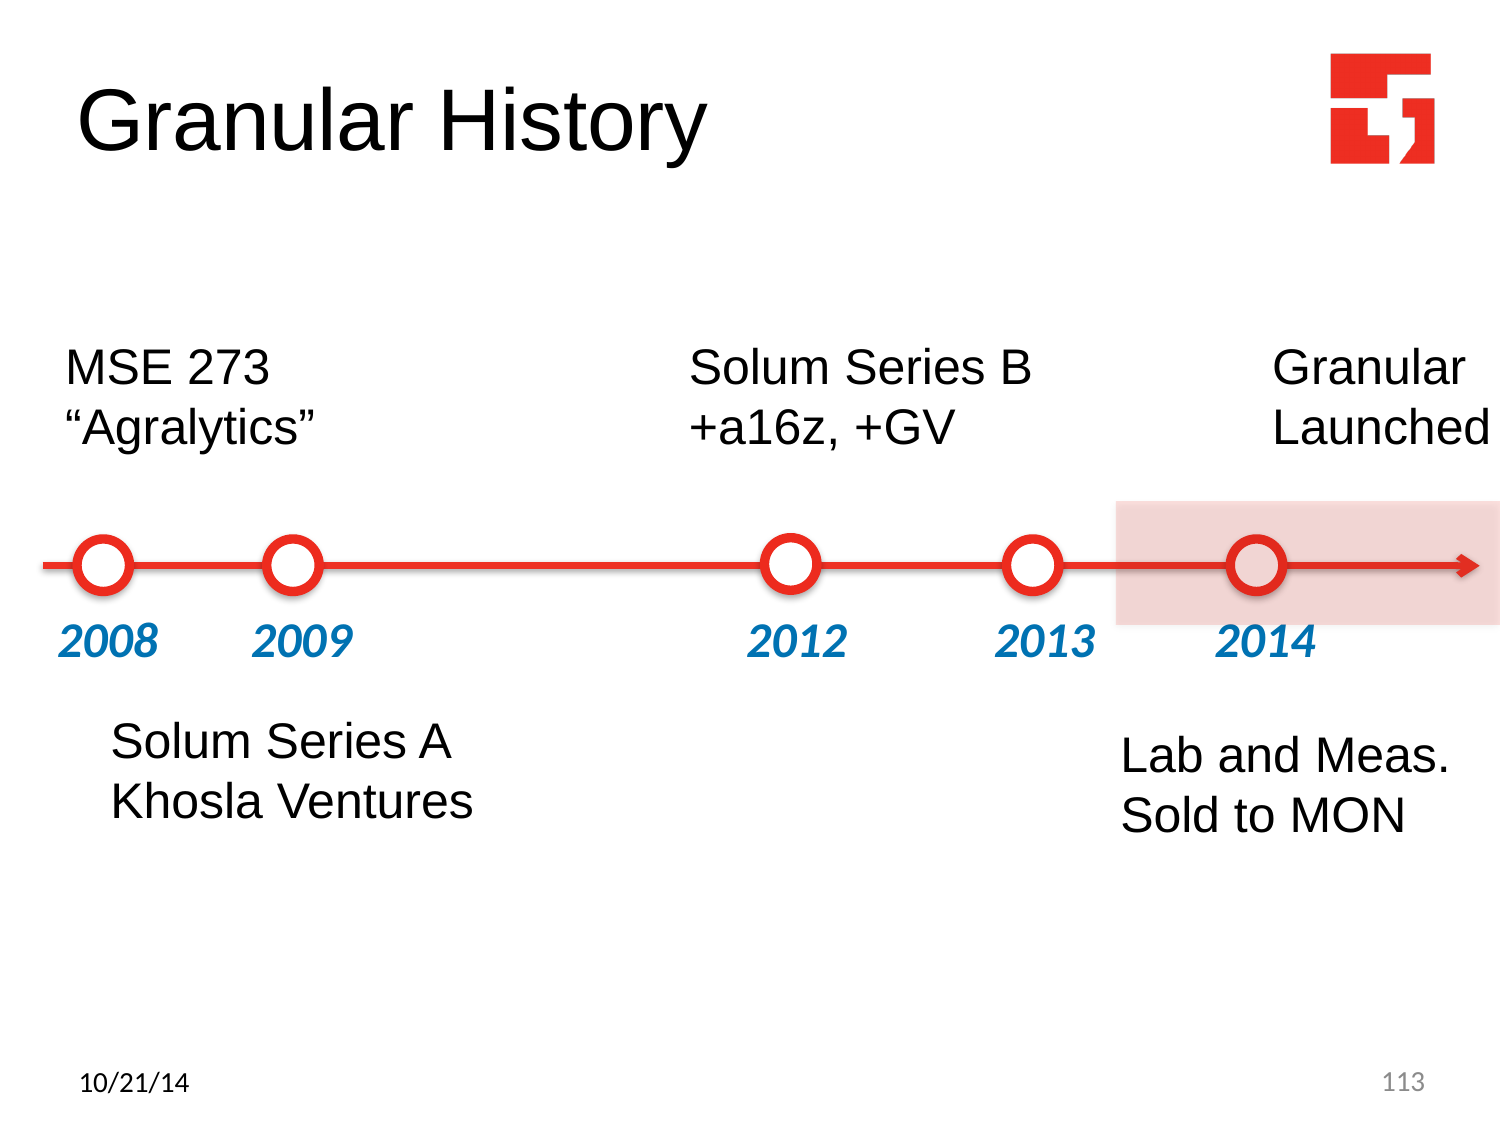

# Granular History
MSE 273
“Agralytics”
Solum Series B
+a16z, +GV
Granular Launched

2008
2009
2012
2013
2014
Solum Series A
Khosla Ventures
Lab and Meas.
Sold to MON
10/21/14
113